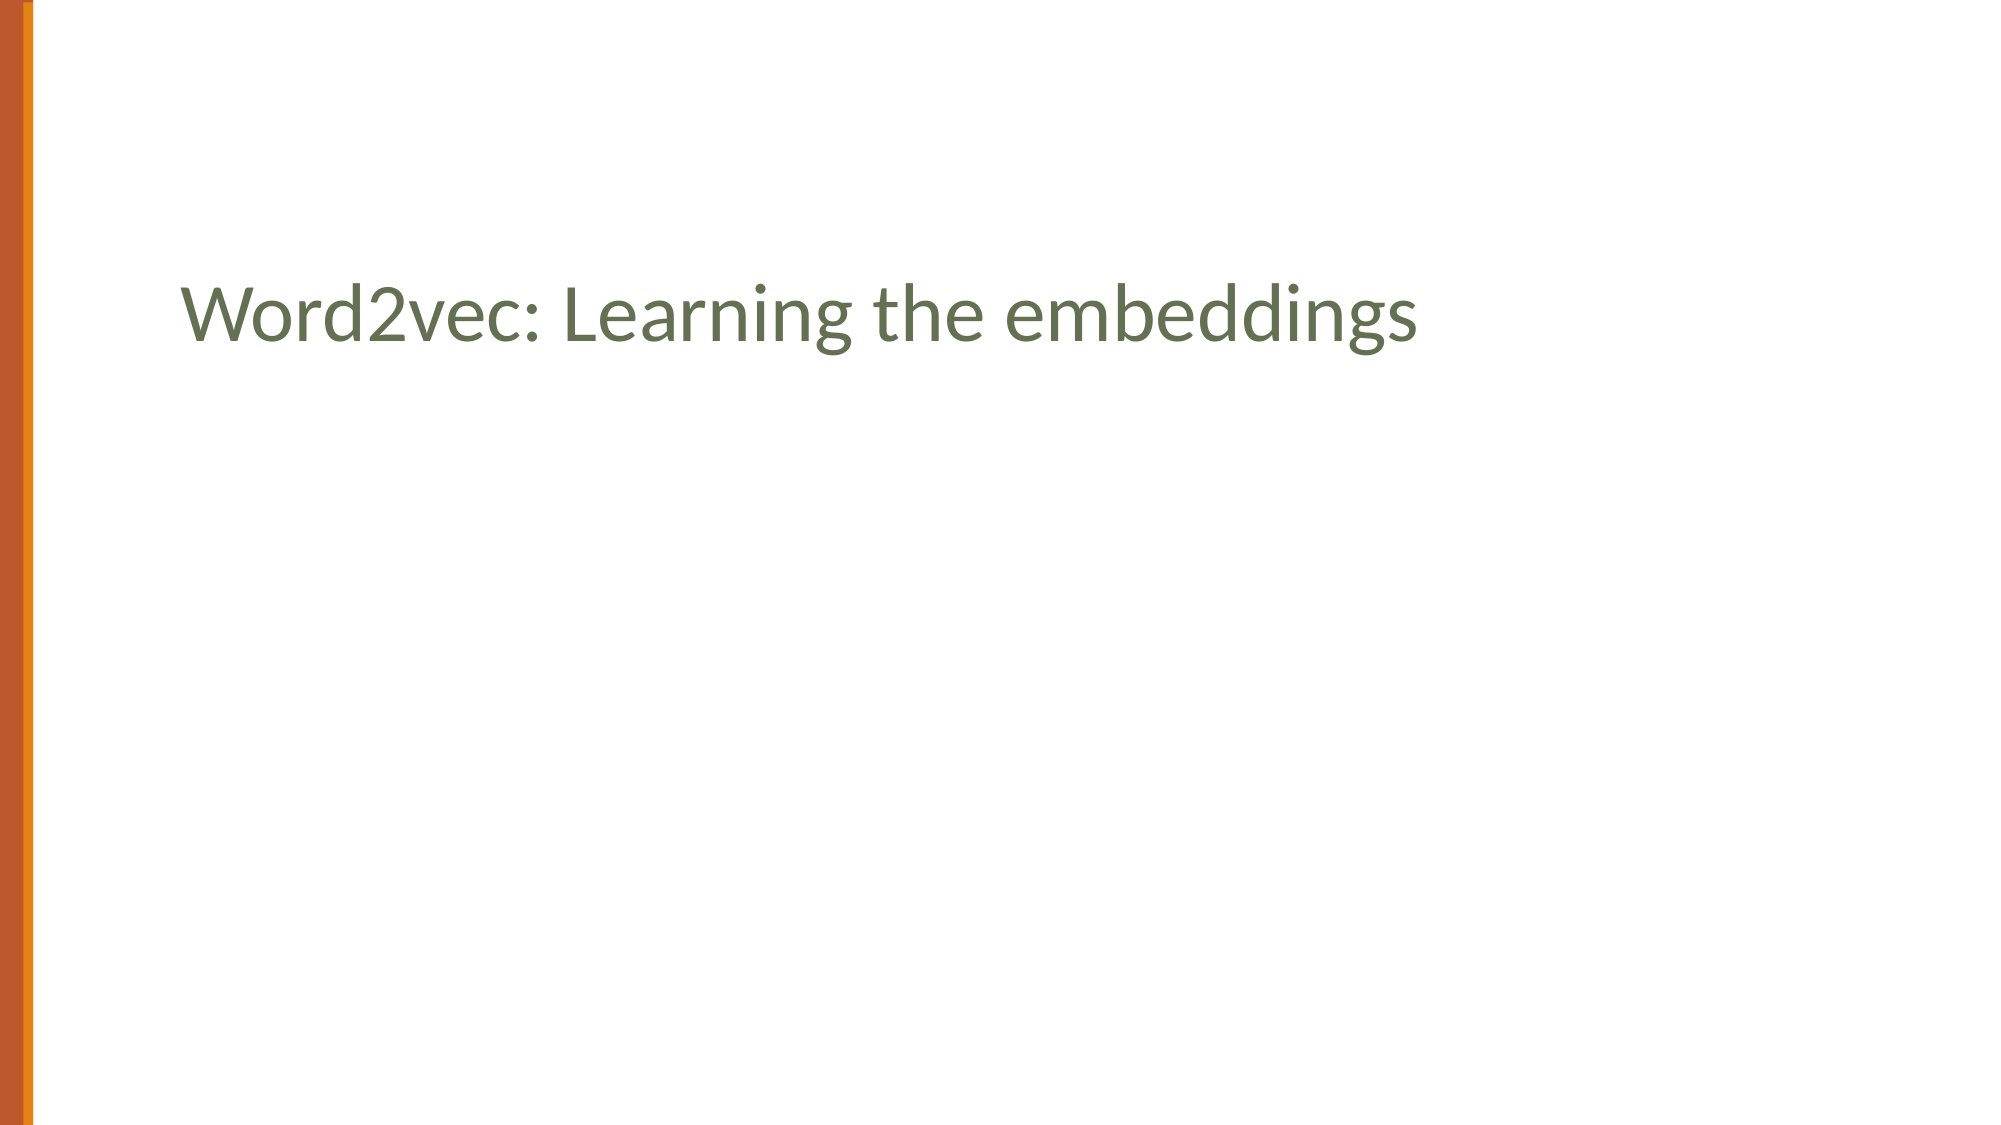

# Vector Semantics & Embeddings
Word2vec: Learning the embeddings